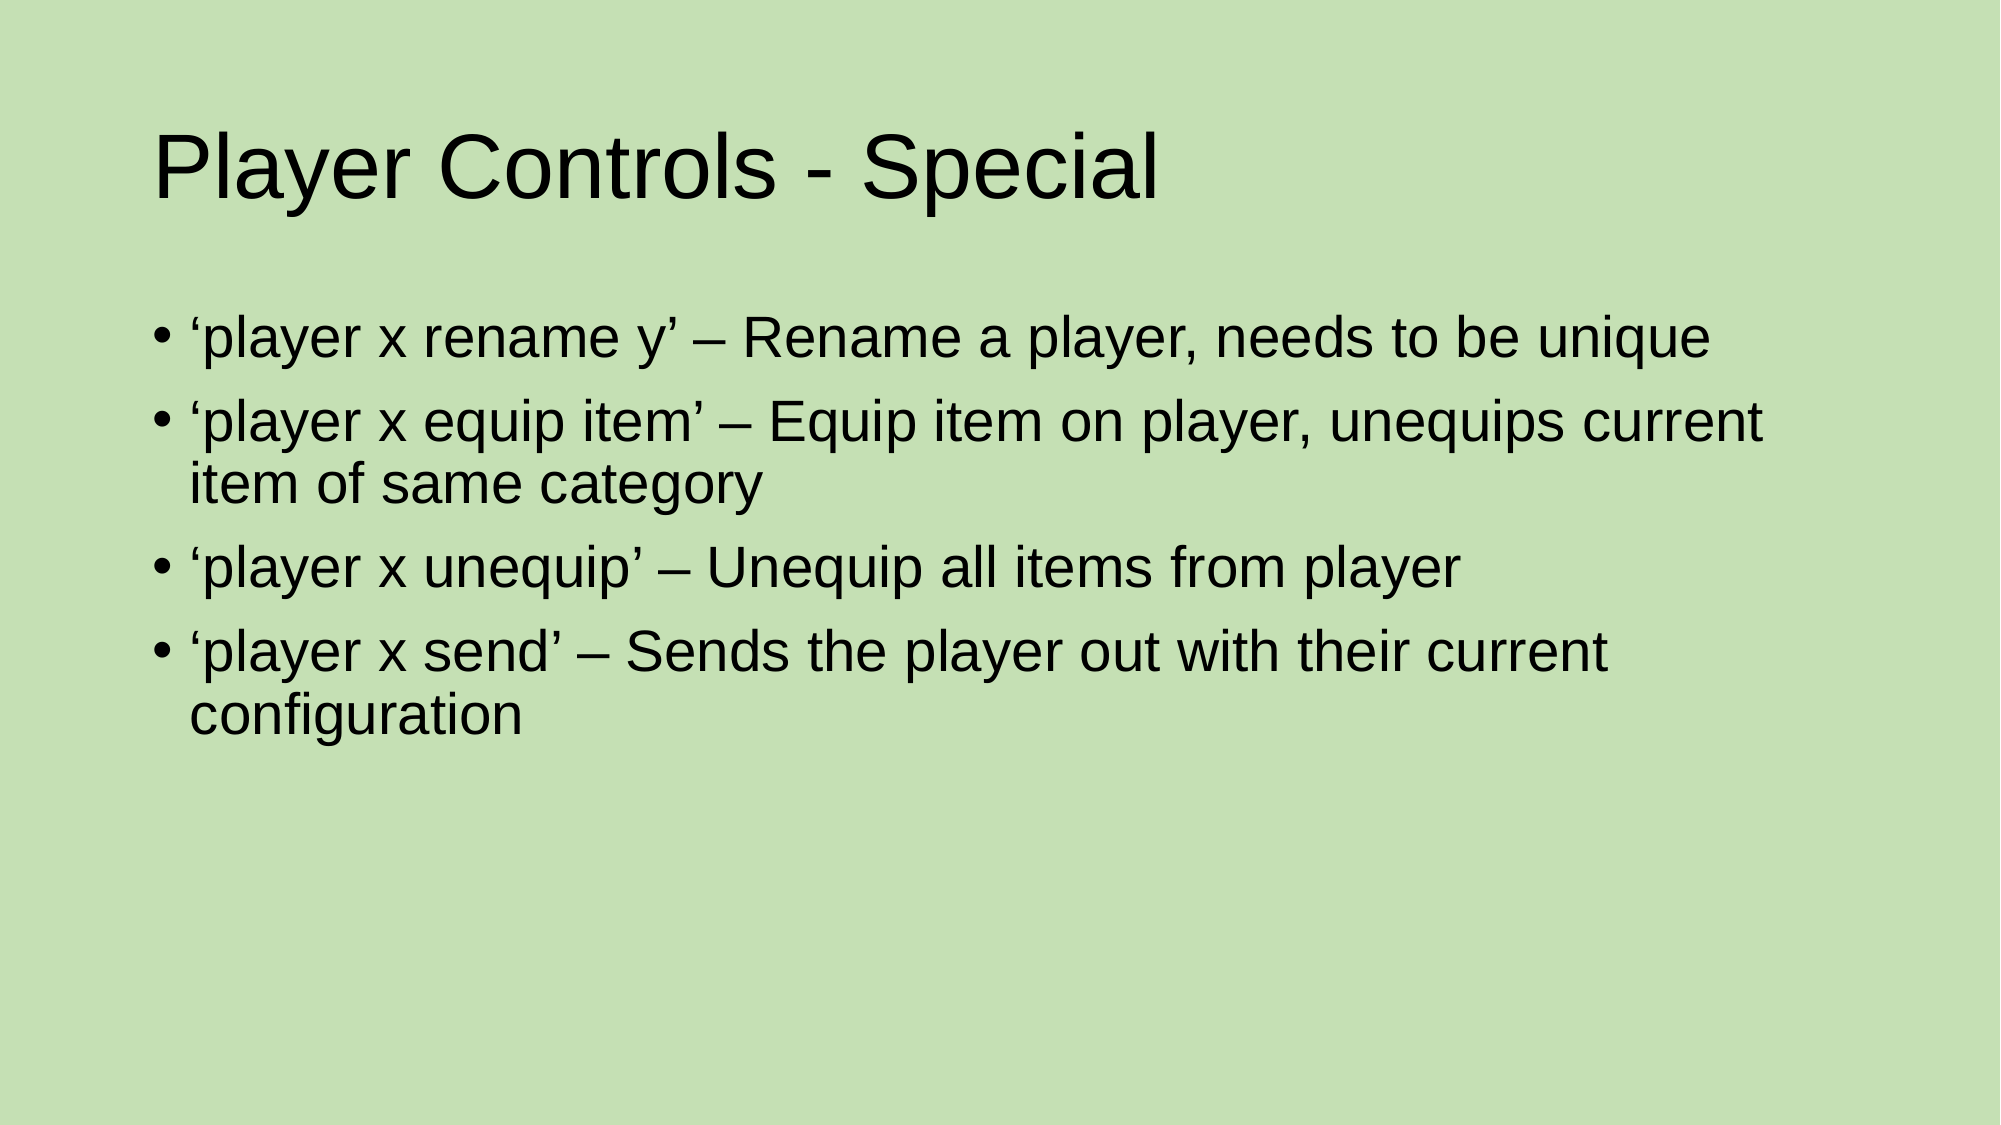

# Player Controls - Special
‘player x rename y’ – Rename a player, needs to be unique
‘player x equip item’ – Equip item on player, unequips current item of same category
‘player x unequip’ – Unequip all items from player
‘player x send’ – Sends the player out with their current configuration